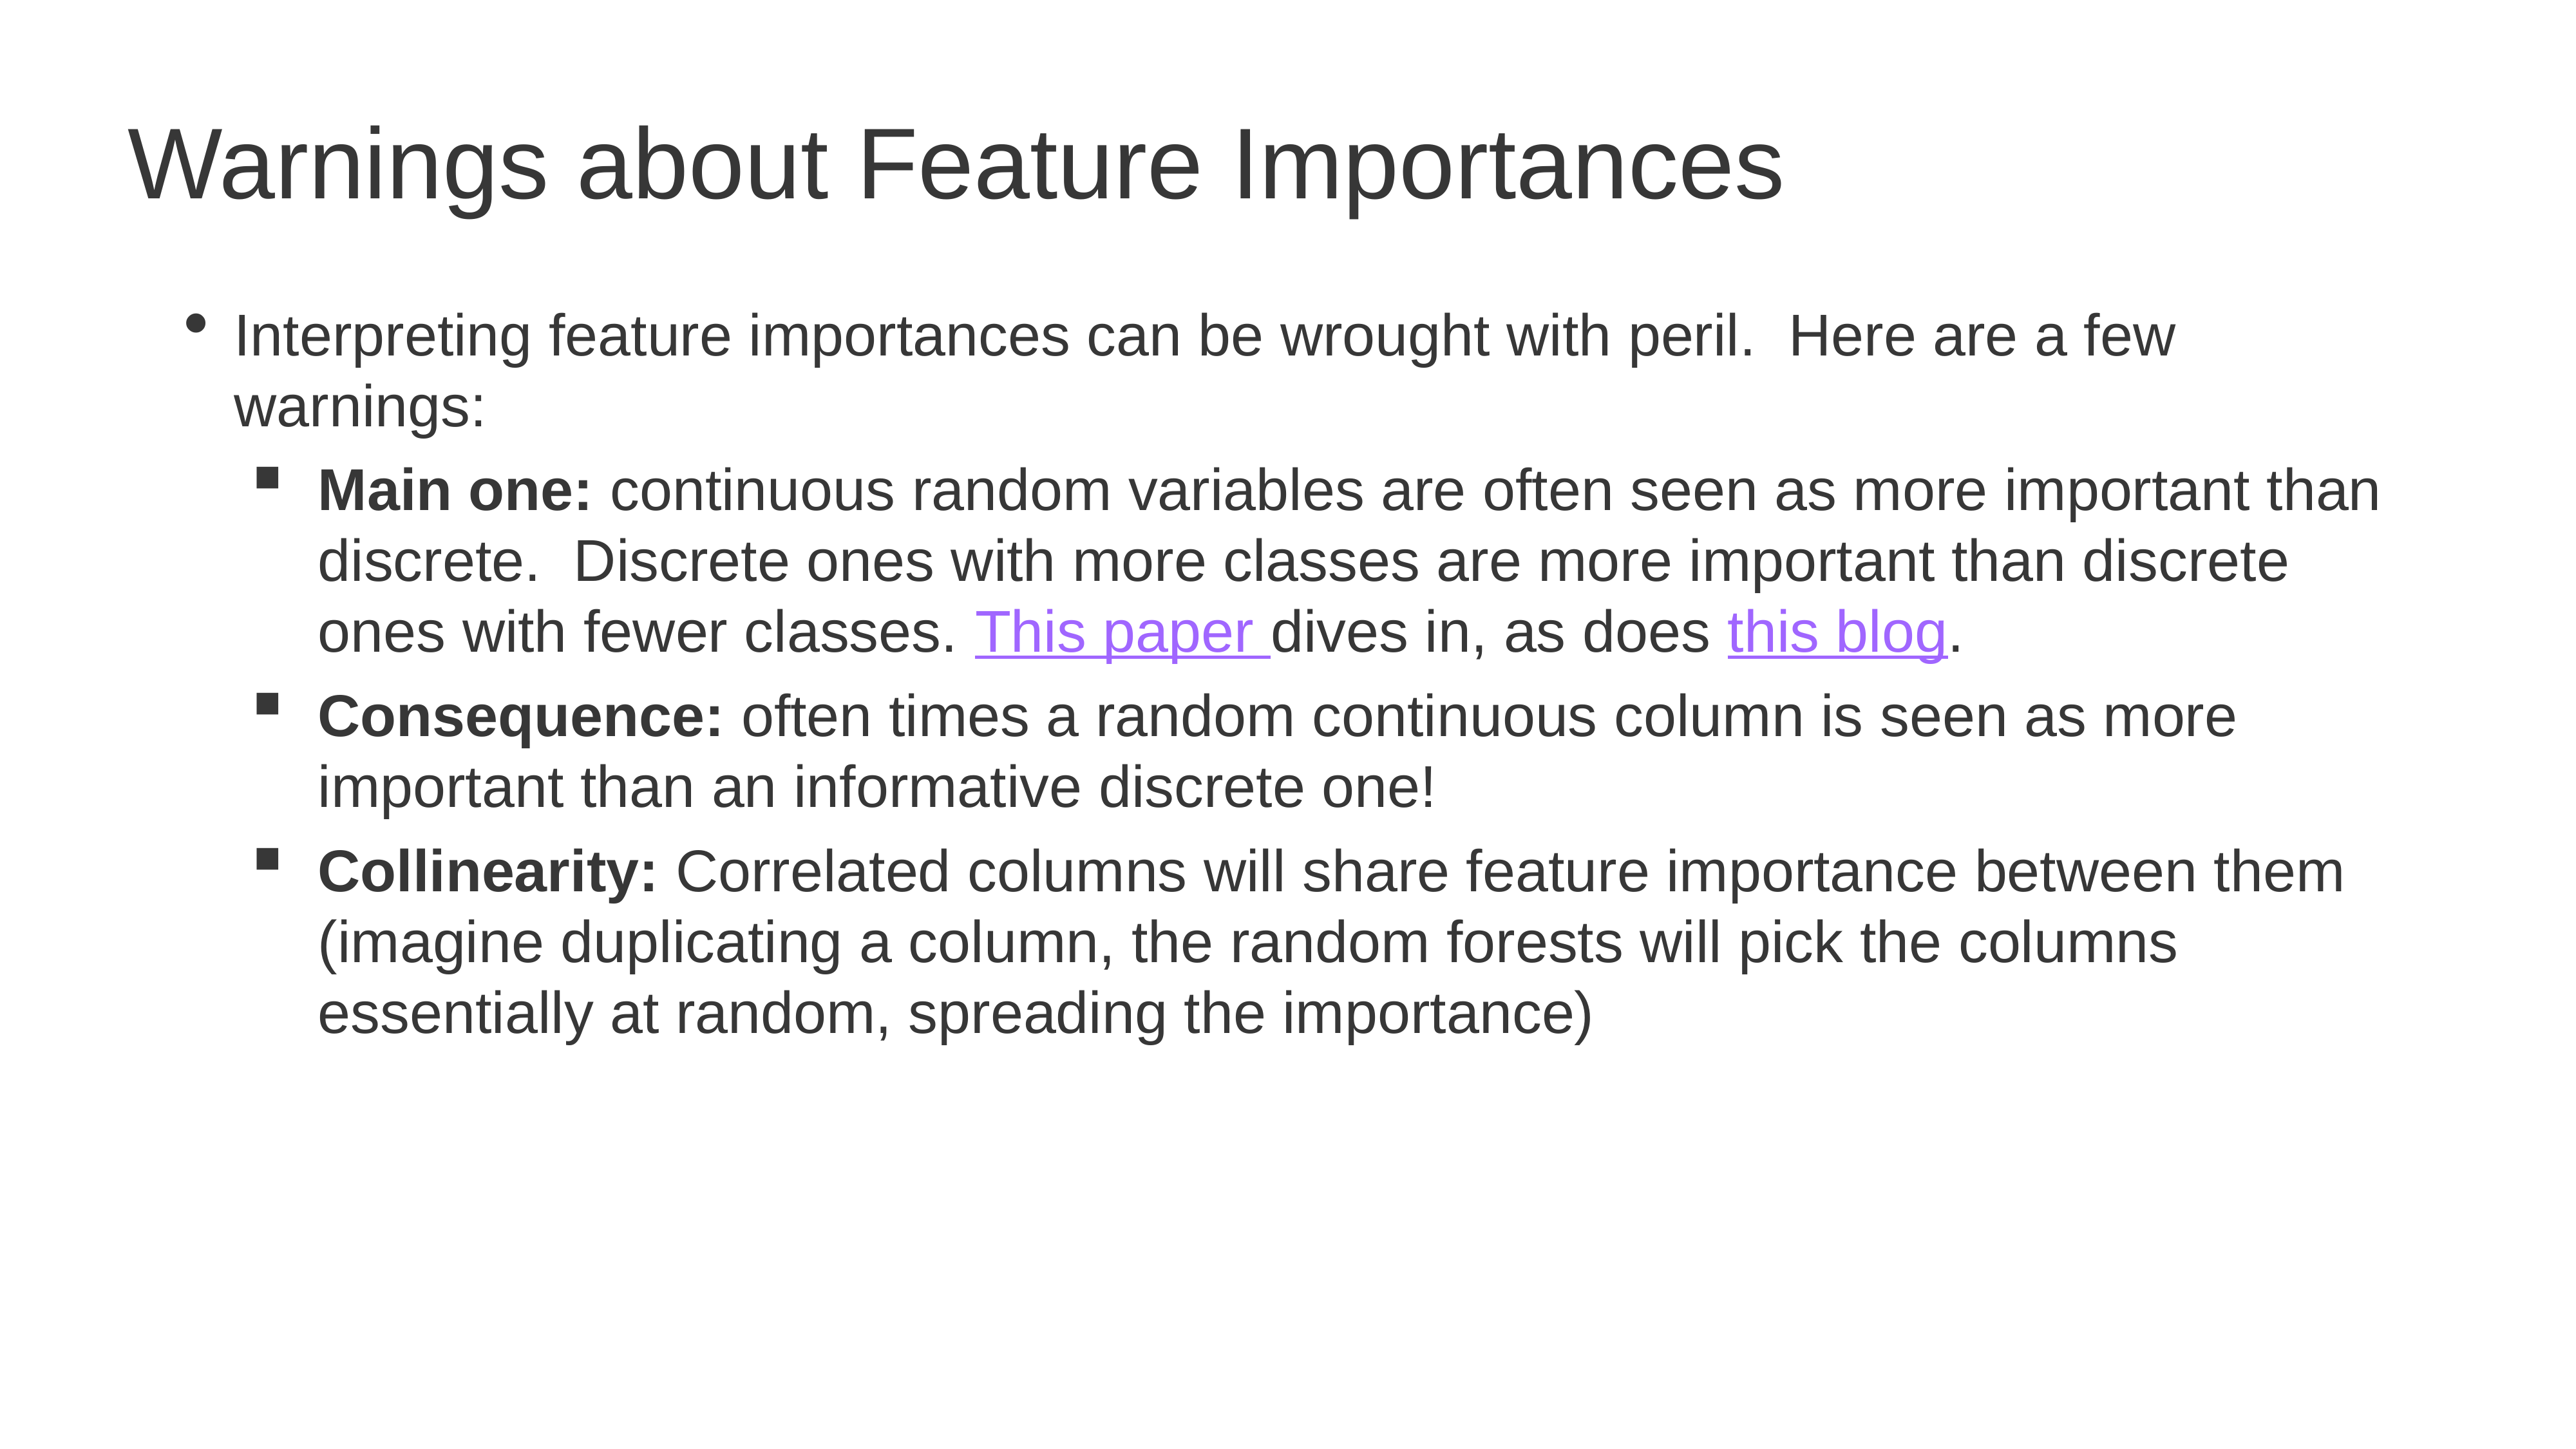

# Warnings about Feature Importances
Interpreting feature importances can be wrought with peril.  Here are a few warnings:
Main one: continuous random variables are often seen as more important than discrete.  Discrete ones with more classes are more important than discrete ones with fewer classes. This paper dives in, as does this blog.
Consequence: often times a random continuous column is seen as more important than an informative discrete one!
Collinearity: Correlated columns will share feature importance between them (imagine duplicating a column, the random forests will pick the columns essentially at random, spreading the importance)